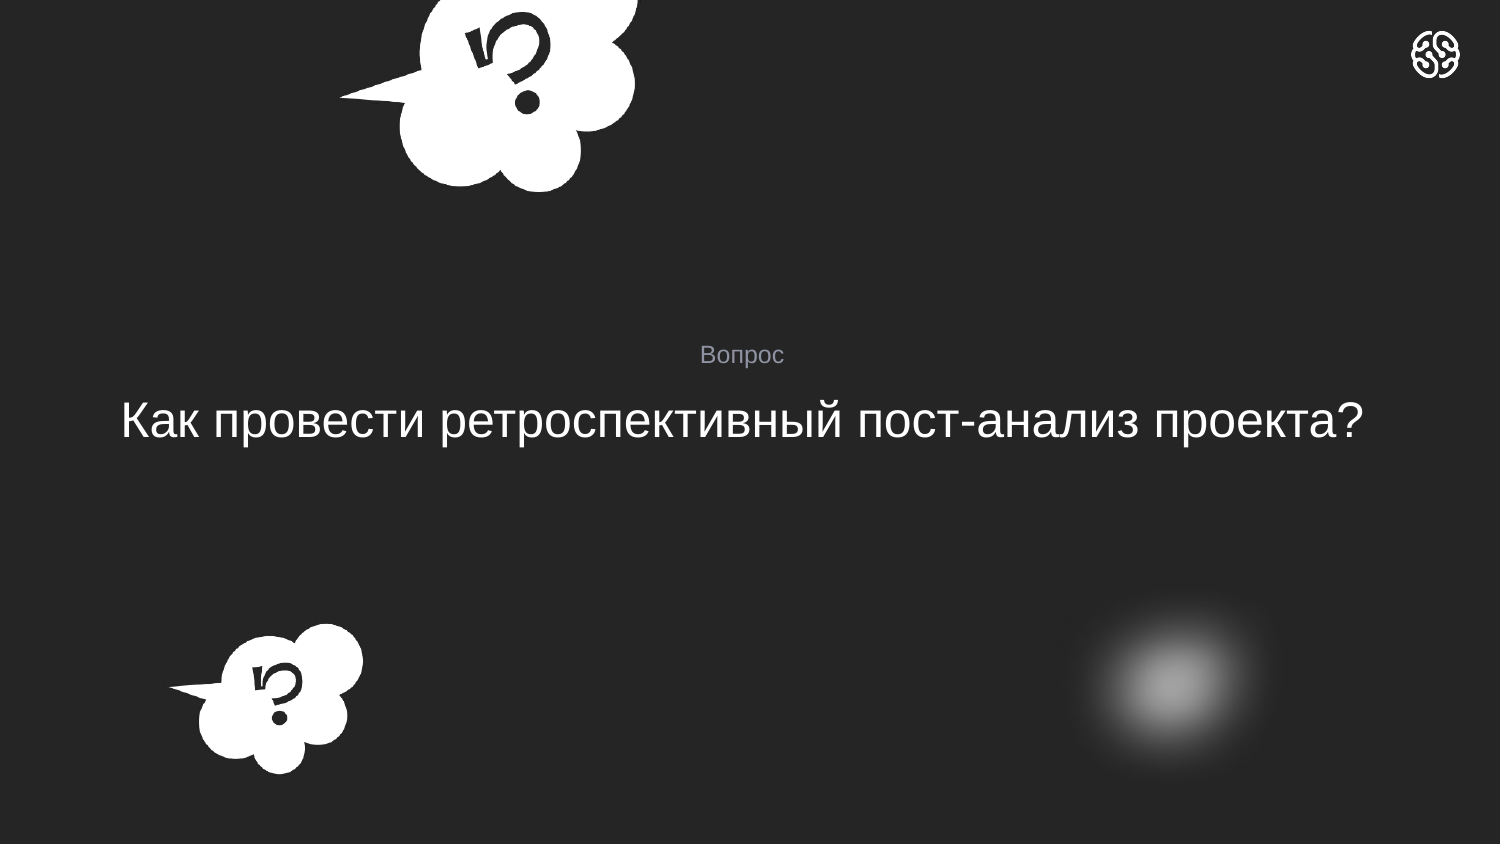

Вопрос
# Как провести ретроспективный пост-анализ проекта?